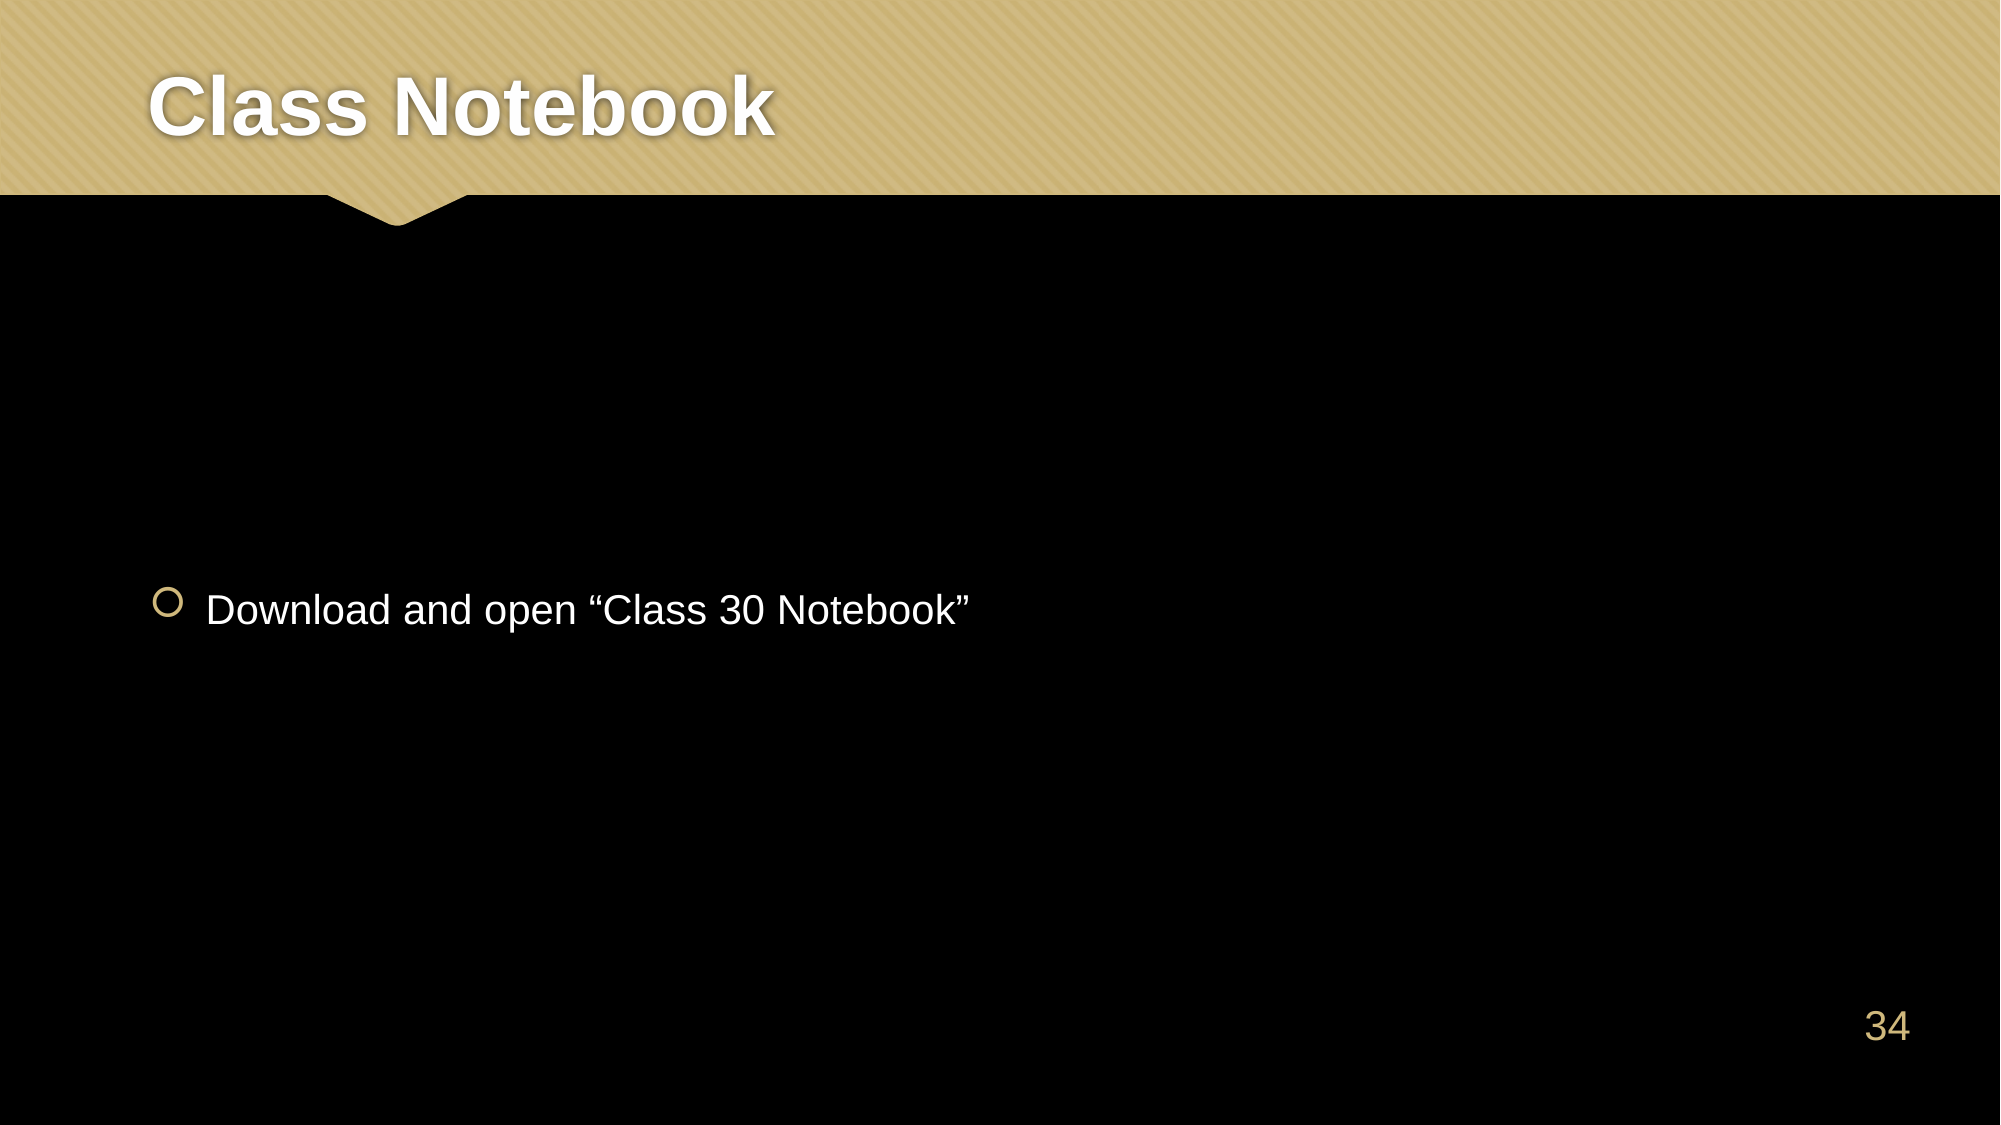

# Class Notebook
Download and open “Class 30 Notebook”
34